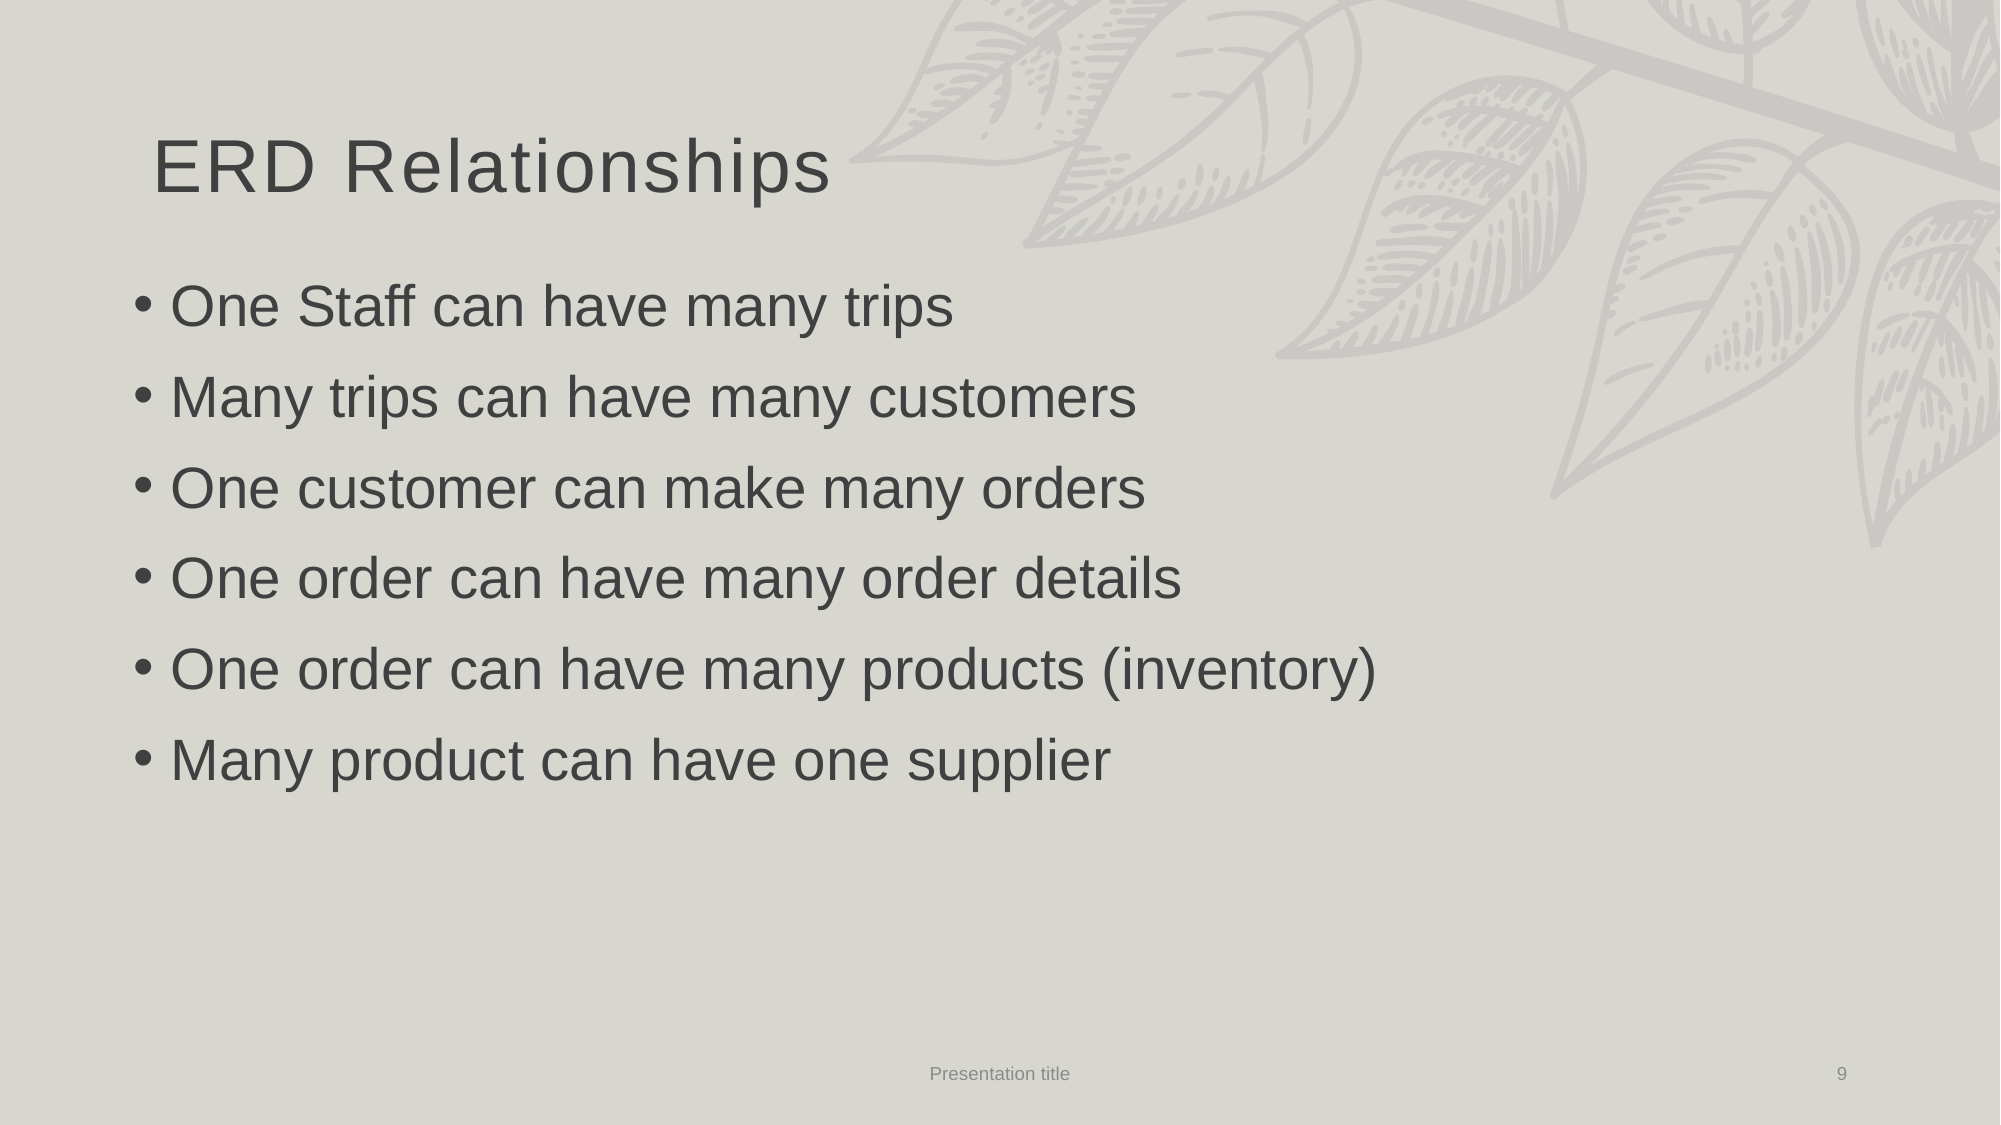

# ERD Relationships
One Staff can have many trips
Many trips can have many customers
One customer can make many orders
One order can have many order details
One order can have many products (inventory)
Many product can have one supplier
Presentation title
9